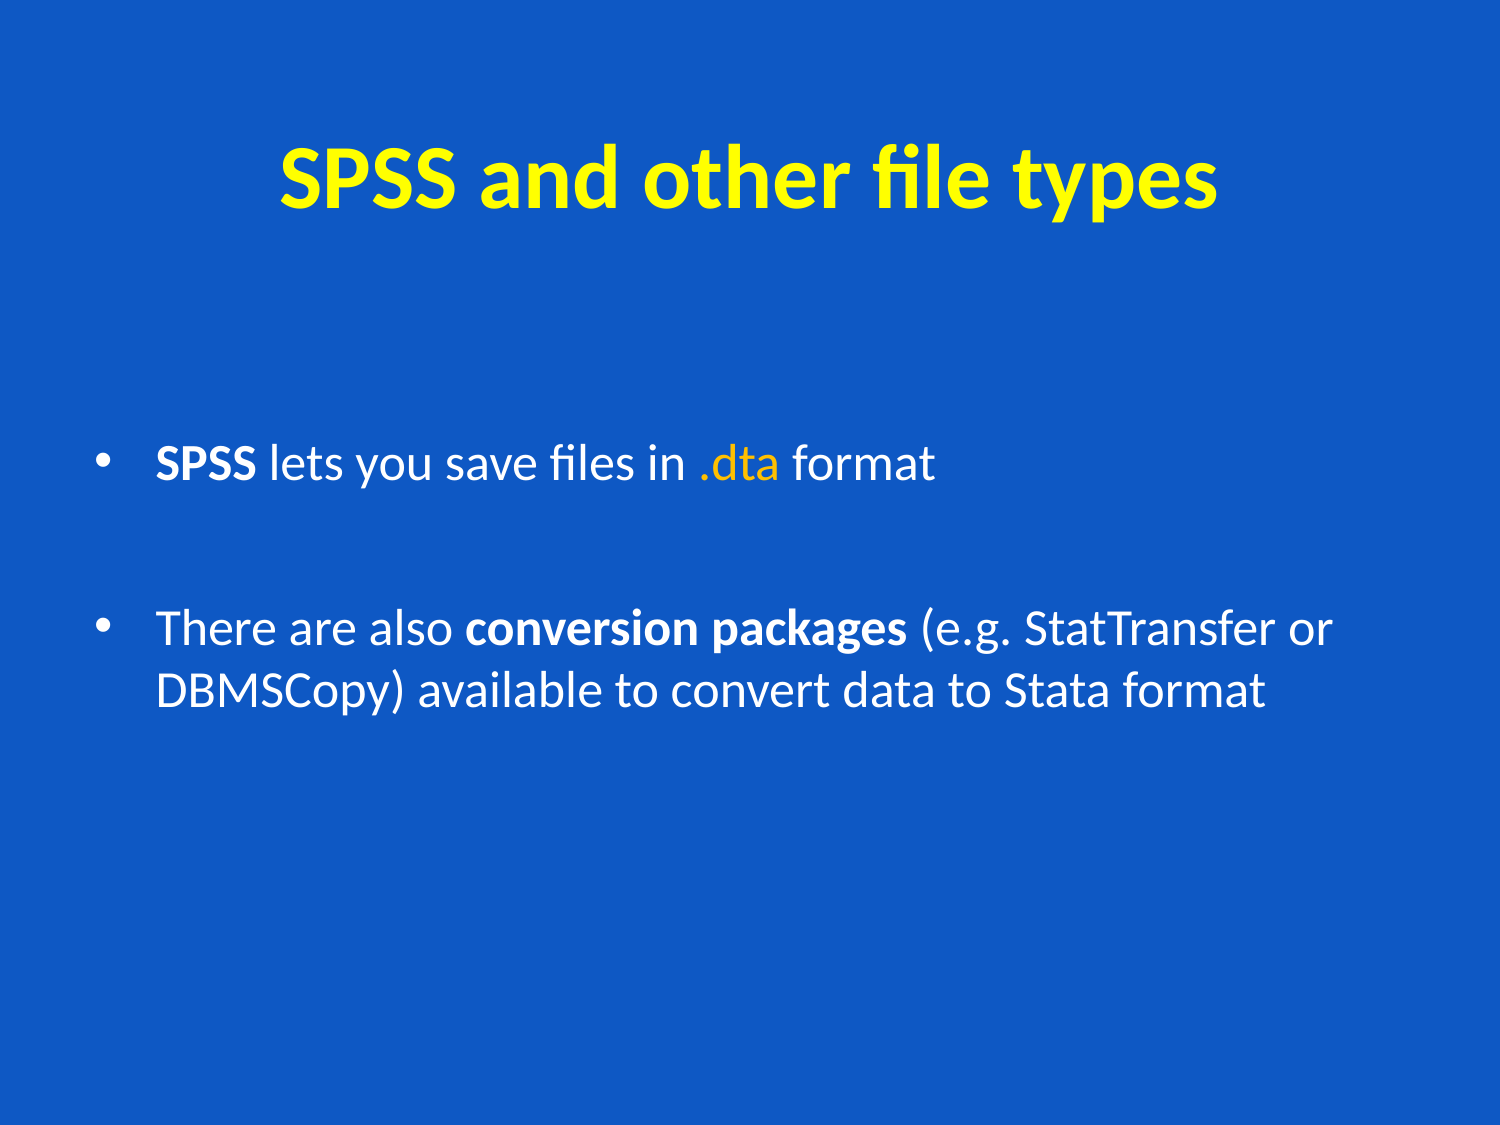

# SPSS and other file types
SPSS lets you save files in .dta format

There are also conversion packages (e.g. StatTransfer or DBMSCopy) available to convert data to Stata format